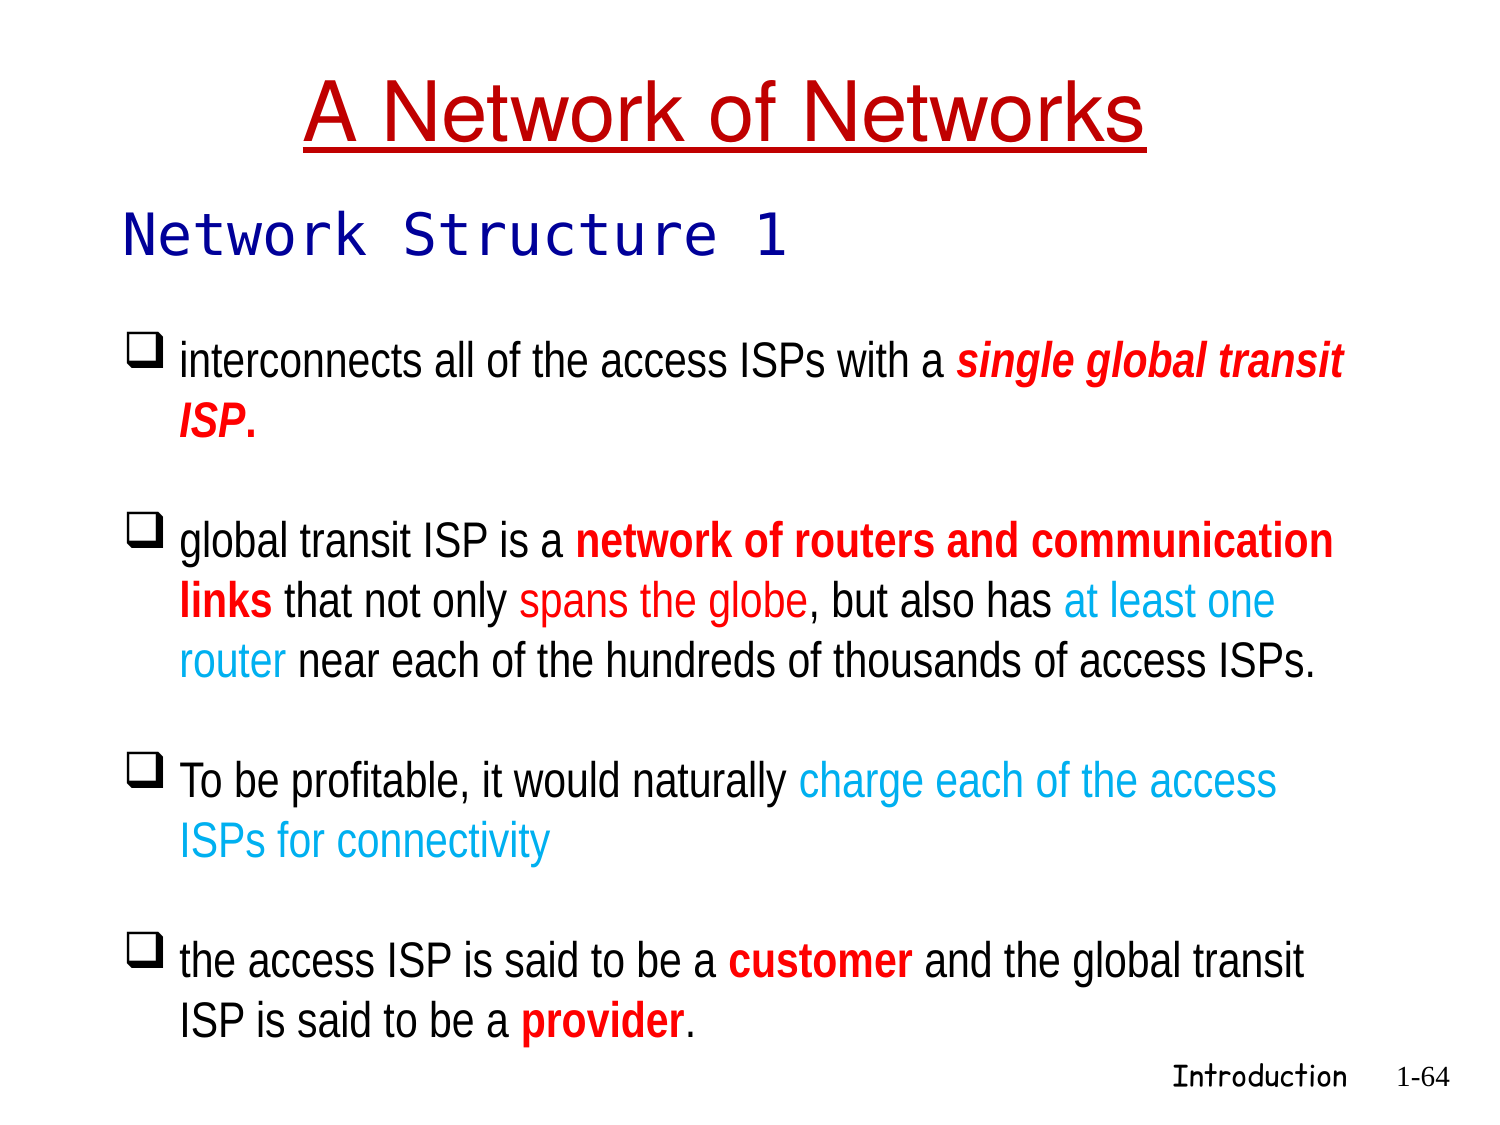

# A Network of Networks
Network Structure 1

interconnects all of the access ISPs with a single global transit ISP.

global transit ISP is a network of routers and communication links that not only spans the globe, but also has at least one router near each of the hundreds of thousands of access ISPs.

To be profitable, it would naturally charge each of the access ISPs for connectivity

the access ISP is said to be a customer and the global transit ISP is said to be a provider.
 Introduction
1-64